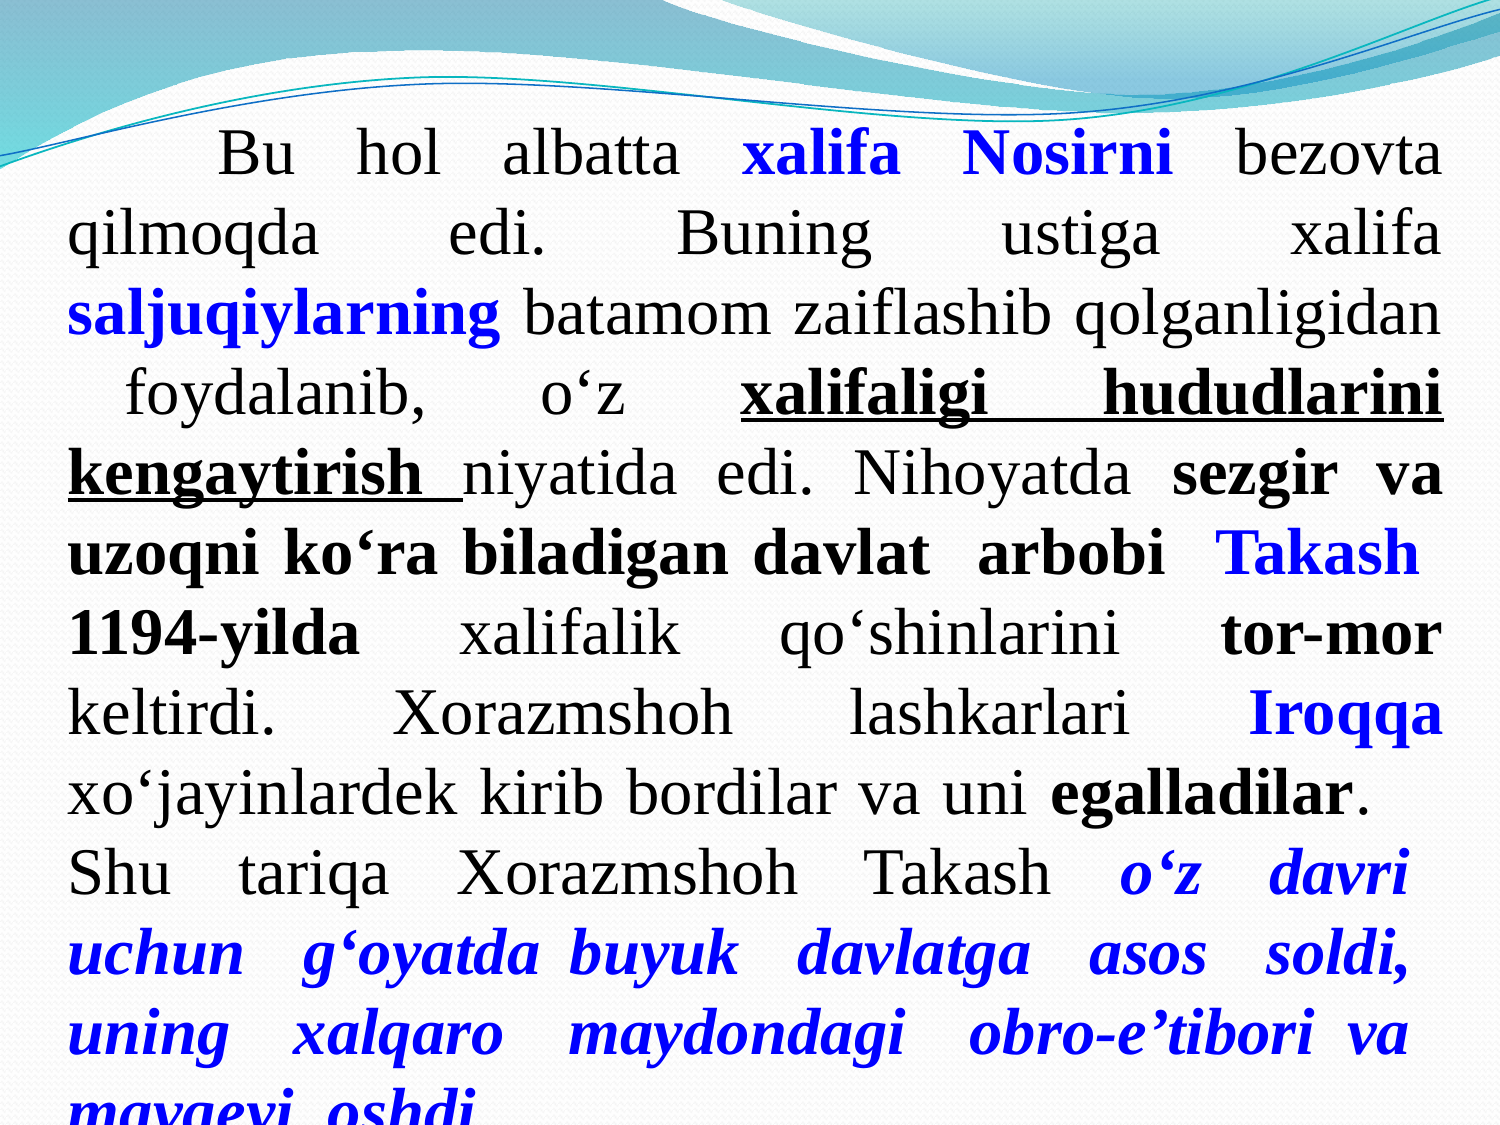

Bu hol albatta xalifa Nosirni bеzovta qilmoqda edi. Buning ustiga xalifa saljuqiylarning batamom zaiflashib qolganligidan  foydalanib,  o‘z  xalifaligi  hududlarini kengaytirish niyatida edi. Nihoyatda sеzgir va uzoqni ko‘ra biladigan davlat  arbobi  Takash  1194-yilda  xalifalik  qo‘shinlarini  tor-mor kеltirdi. Xorazmshoh lashkarlari Iroqqa xo‘jayinlardеk kirib bordilar va uni egalladilar. 	Shu  tariqa  Xorazmshoh  Takash  o‘z  davri  uchun  g‘oyatda buyuk  davlatga  asos  soldi,  uning  xalqaro  maydondagi  obro-e’tibori va  mavqеyi  oshdi.